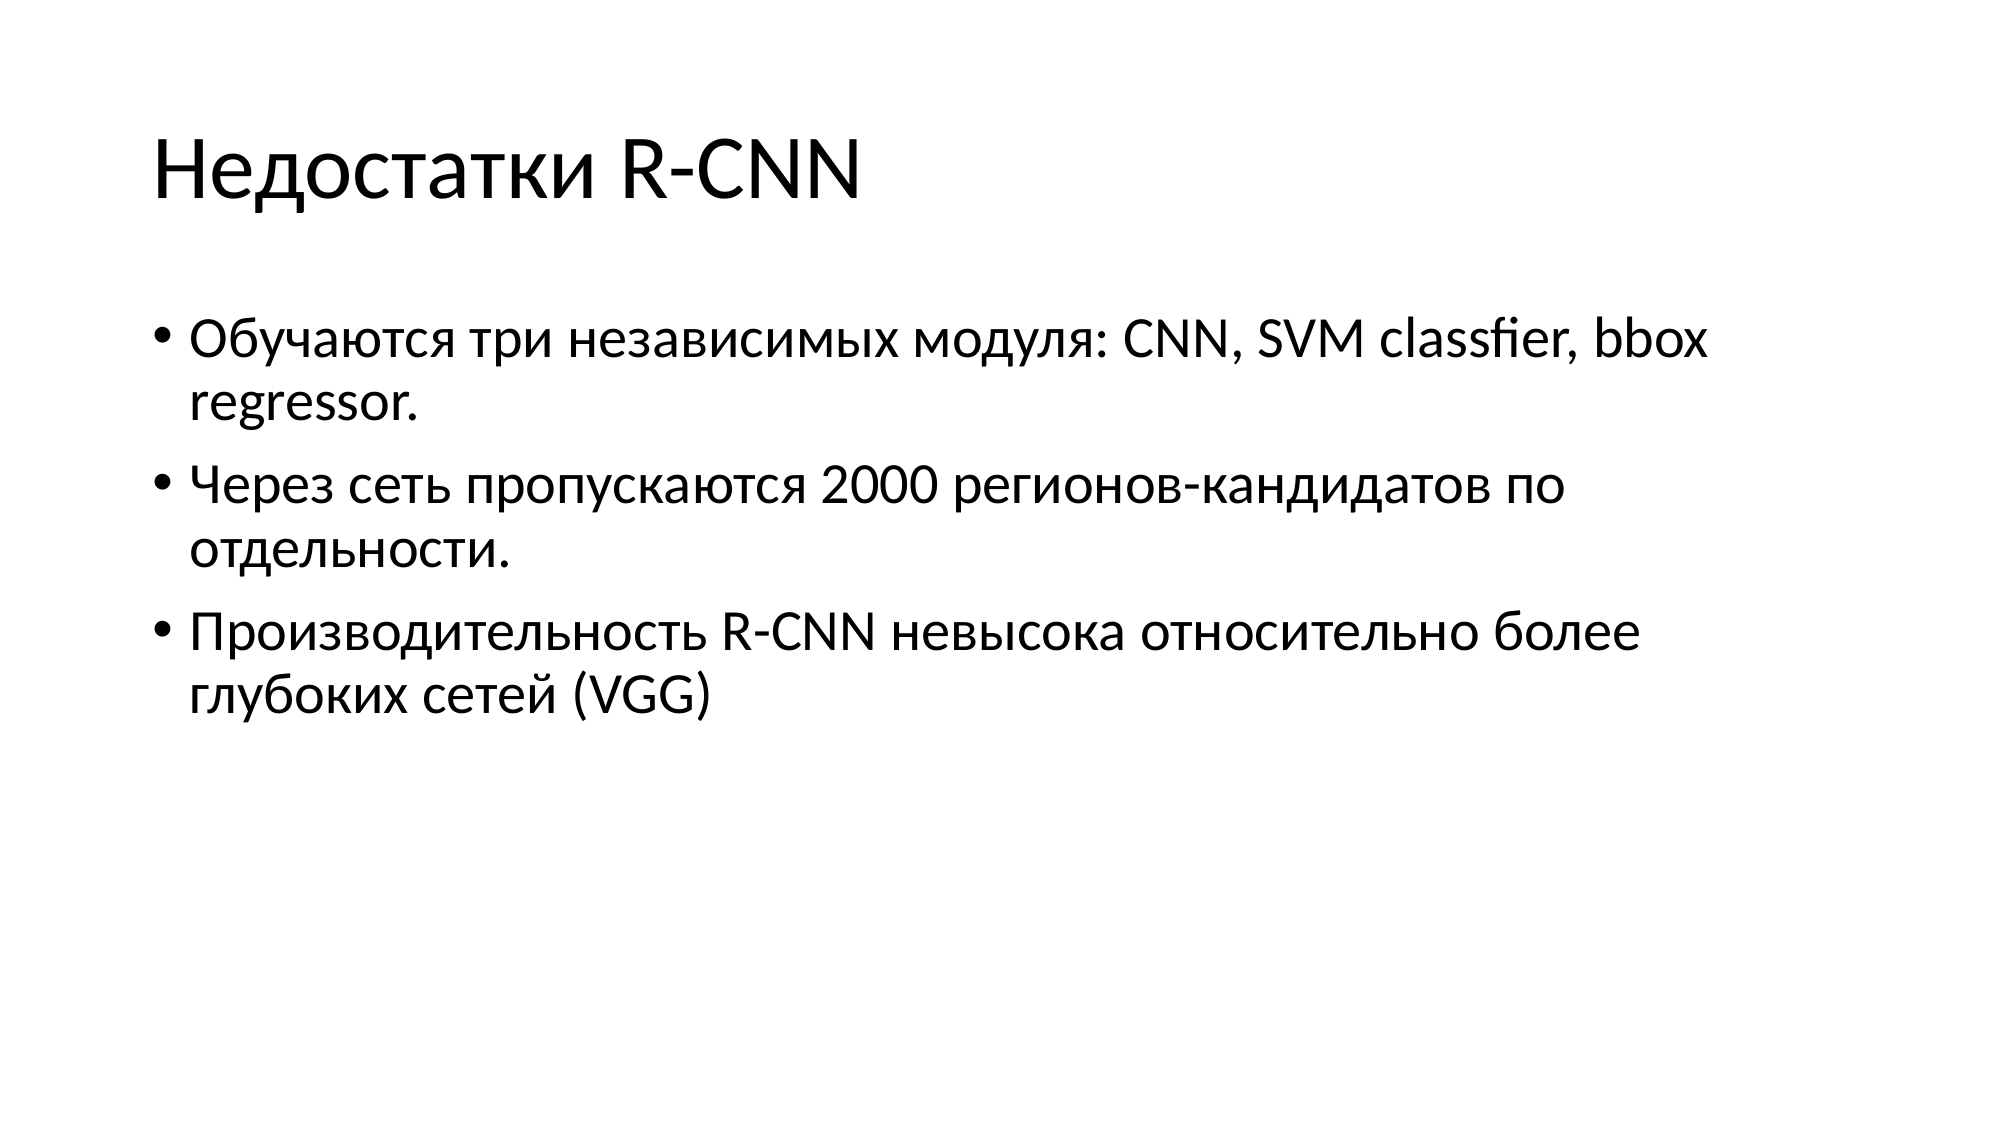

# Недостатки R-CNN
Обучаются три независимых модуля: CNN, SVM classfier, bbox regressor.
Через сеть пропускаются 2000 регионов-кандидатов по отдельности.
Производительность R-CNN невысока относительно более глубоких сетей (VGG)